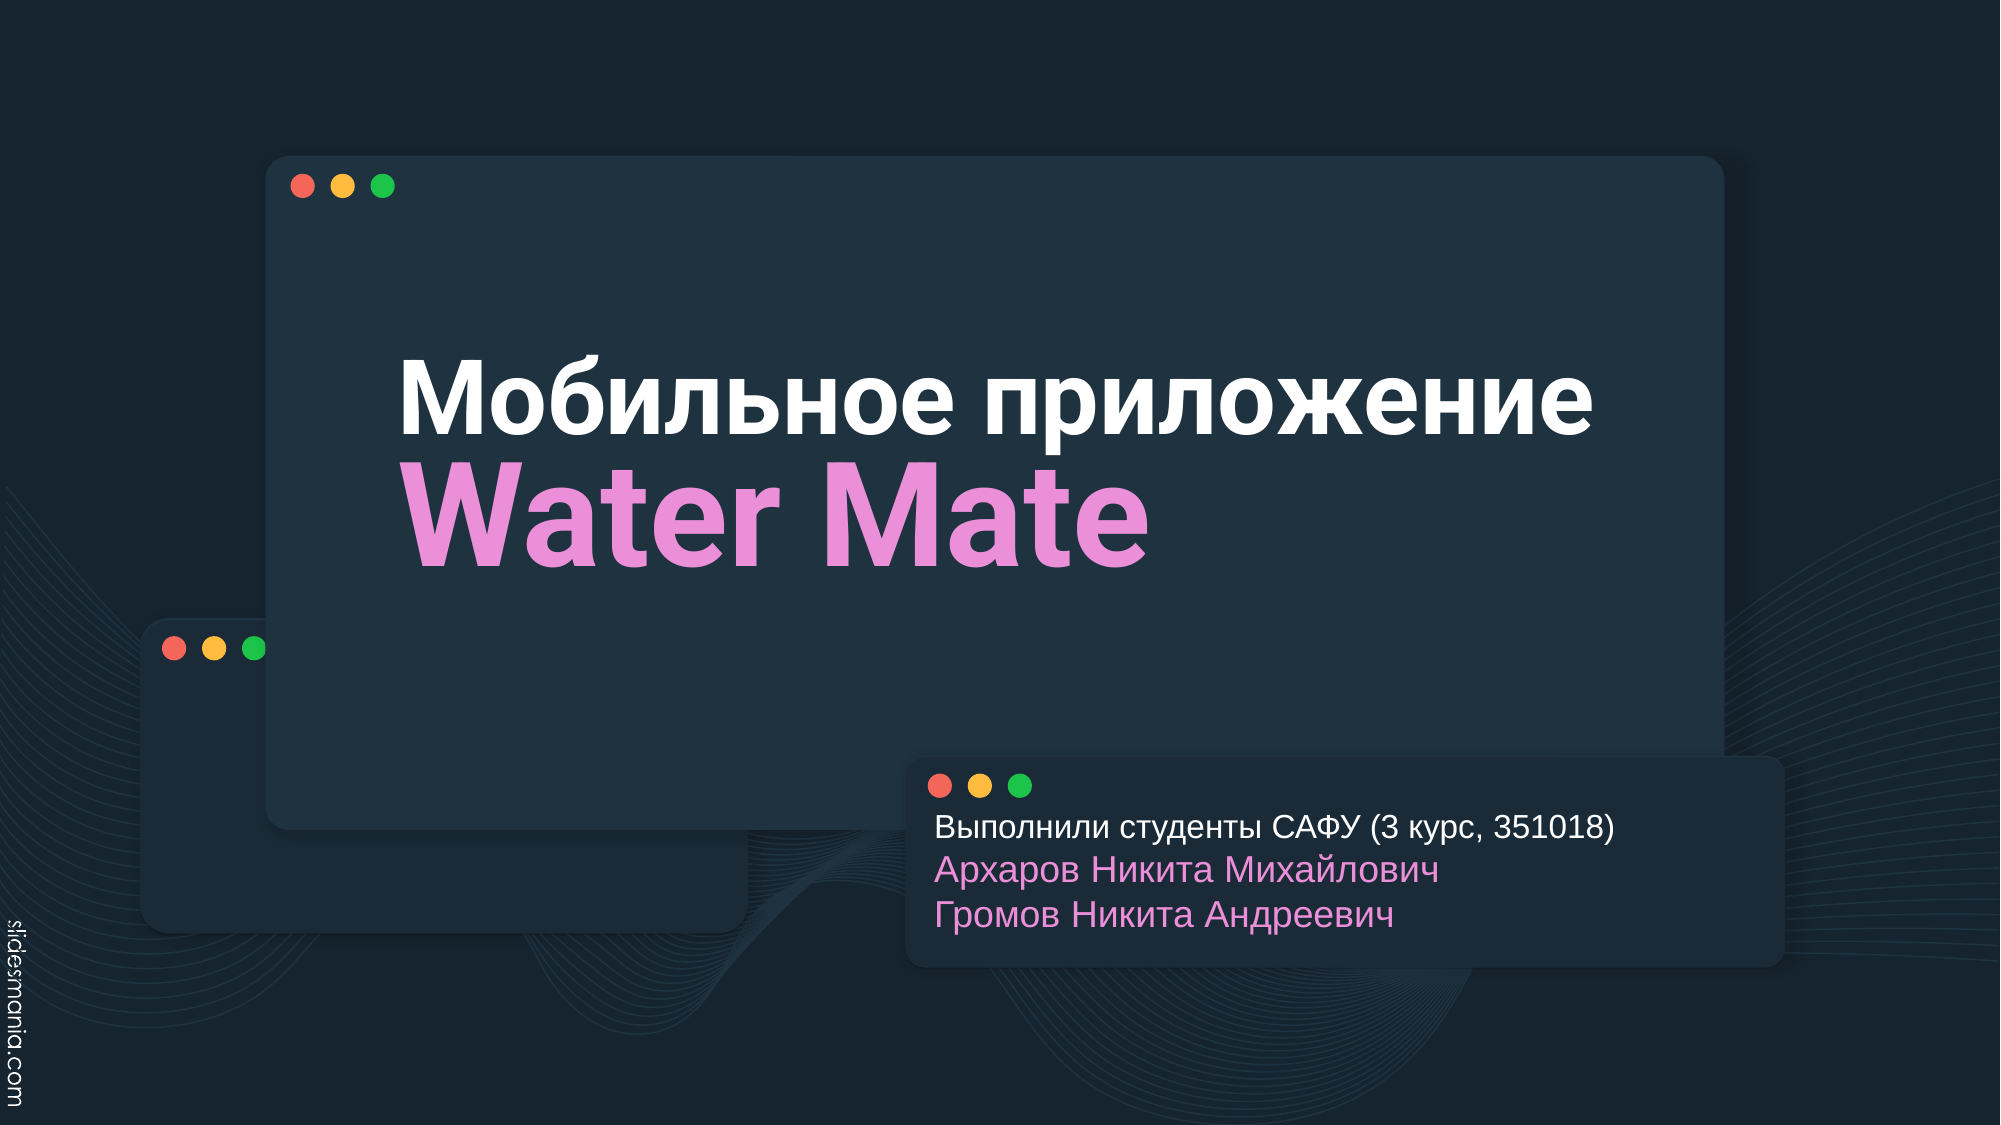

# Мобильное приложение Water Mate
Выполнили студенты САФУ (3 курс, 351018)
Архаров Никита Михайлович
Громов Никита Андреевич